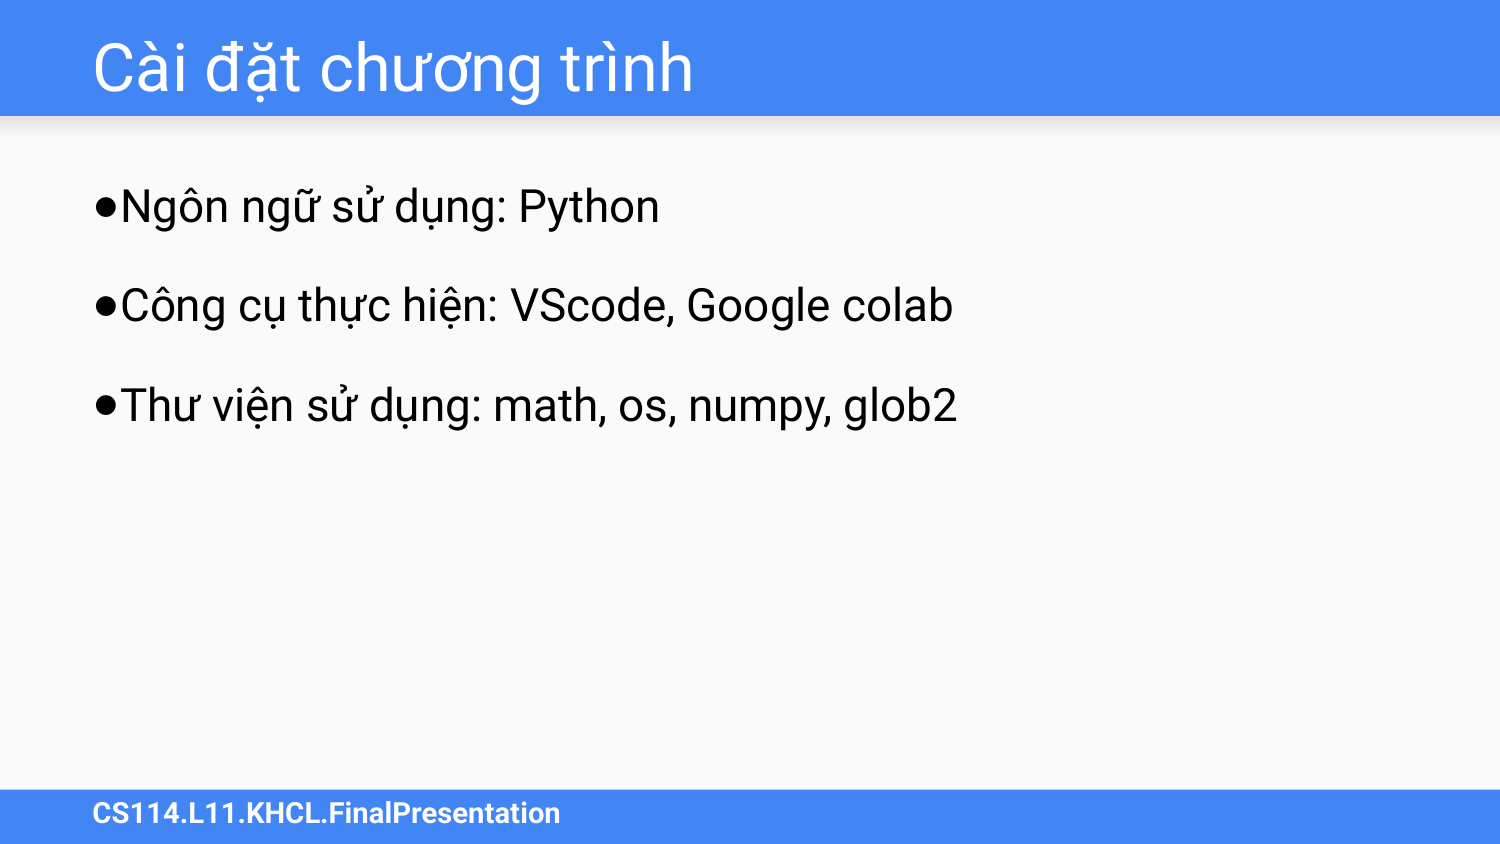

# Cài đặt chương trình
Ngôn ngữ sử dụng: Python
Công cụ thực hiện: VScode, Google colab
Thư viện sử dụng: math, os, numpy, glob2